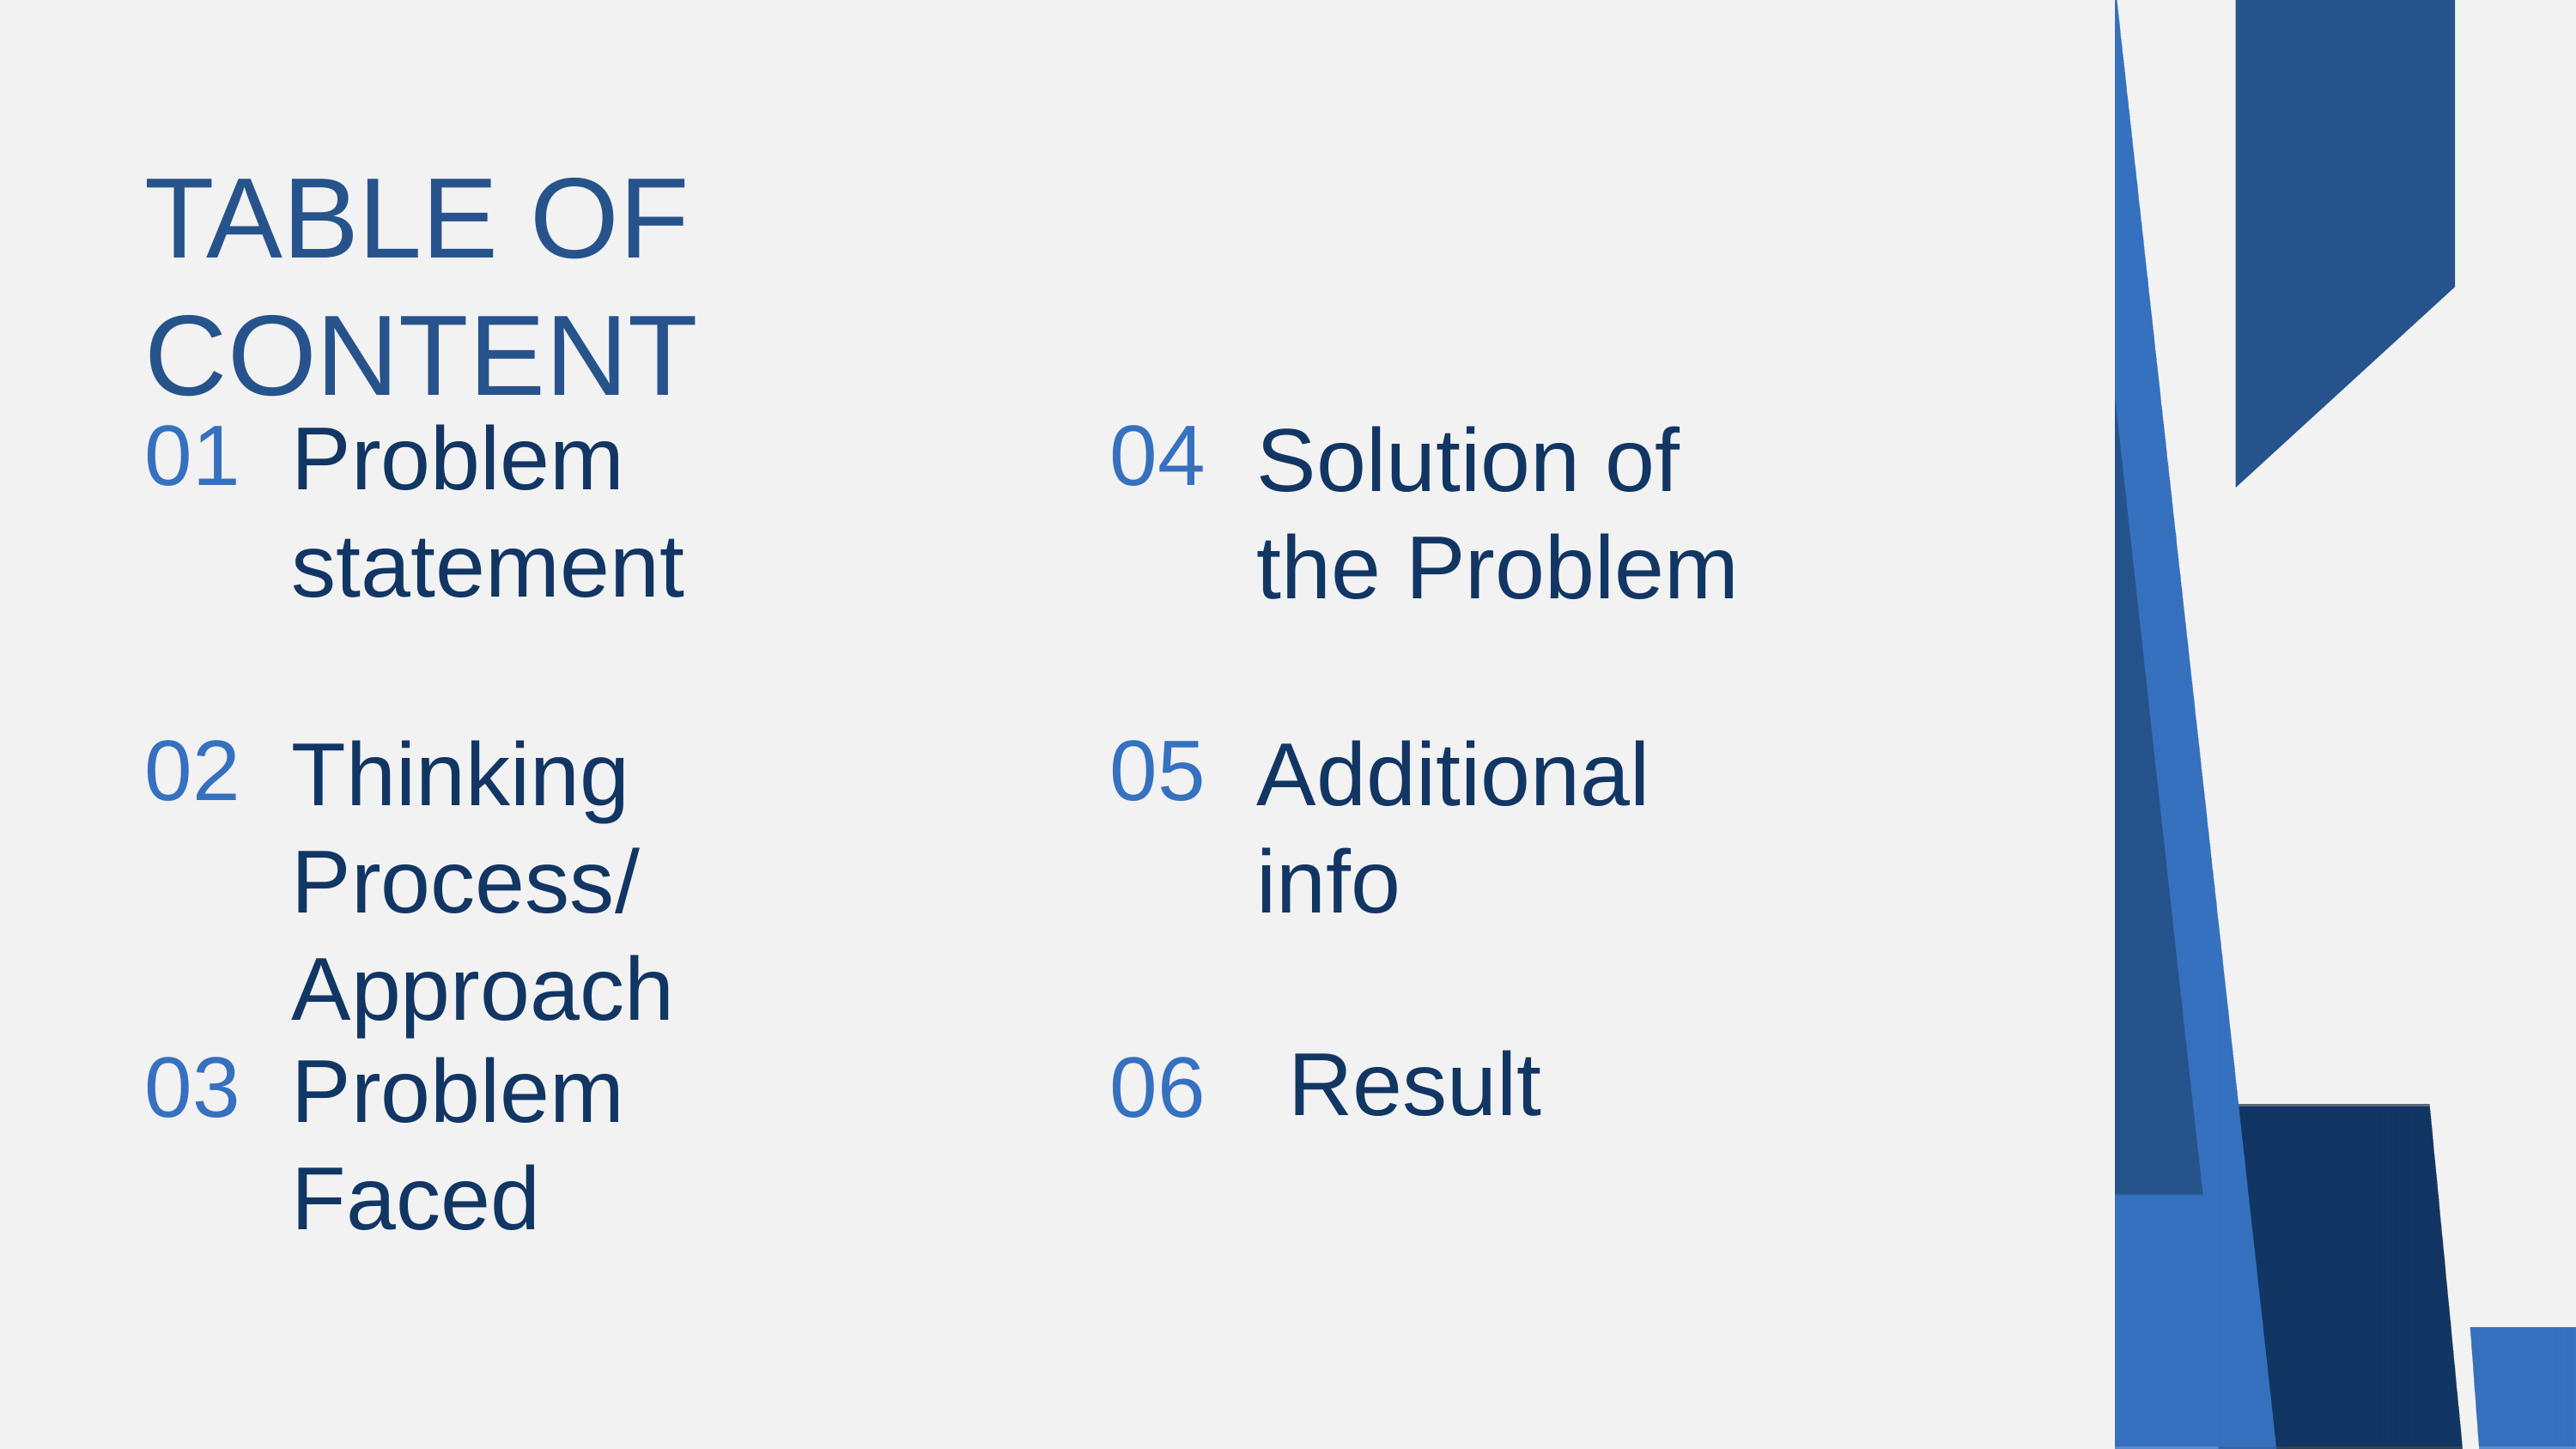

TABLE OF CONTENT
01
Problem statement
04
Solution of the Problem

02
05
Thinking Process/ Approach
Additional info
Result
03
06
Problem Faced